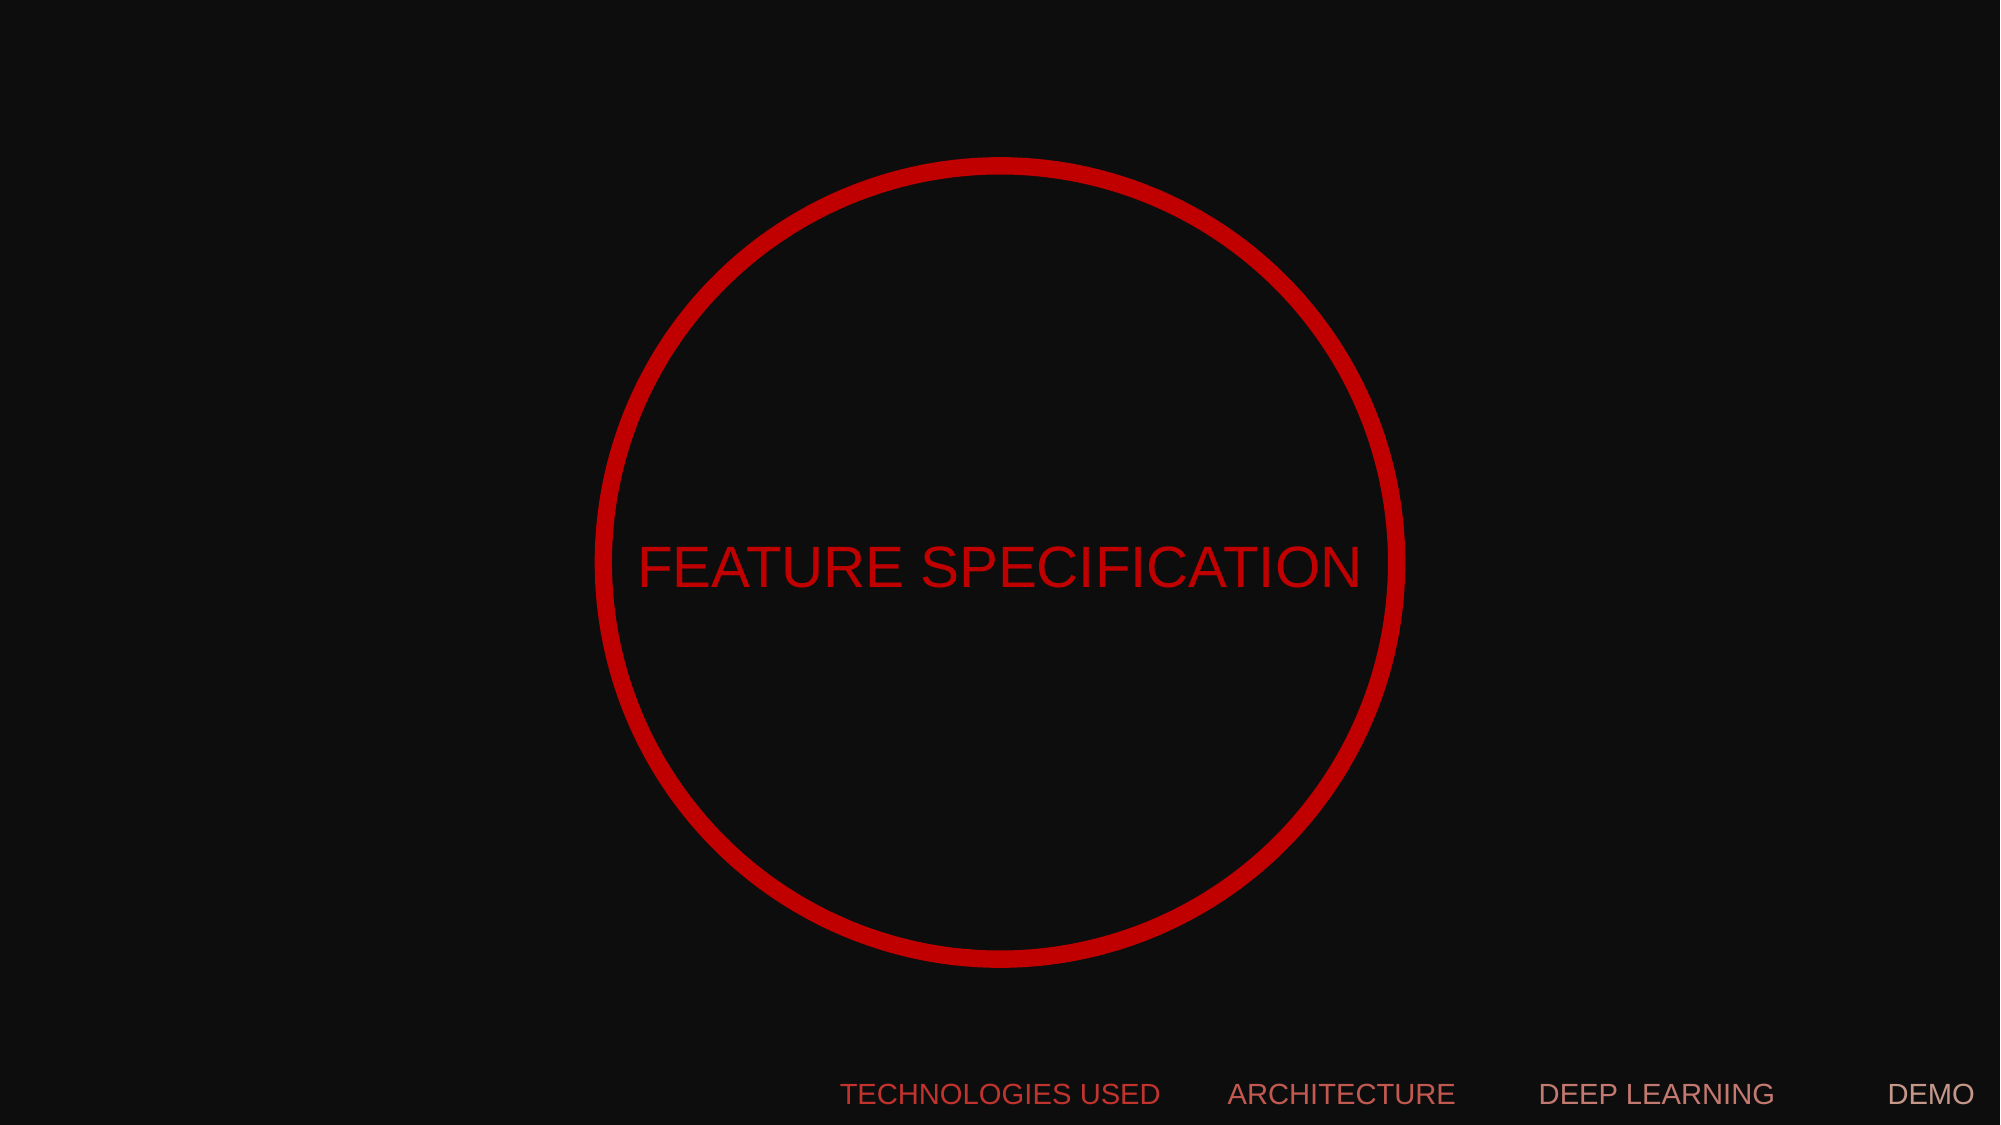

HAND SIGNALS WITH VISUAL DATA
CHALLENGES

FEATURE SPECIFICATION
DEEP LEARNING
DEMO
TECHNOLOGIES USED
ARCHITECTURE